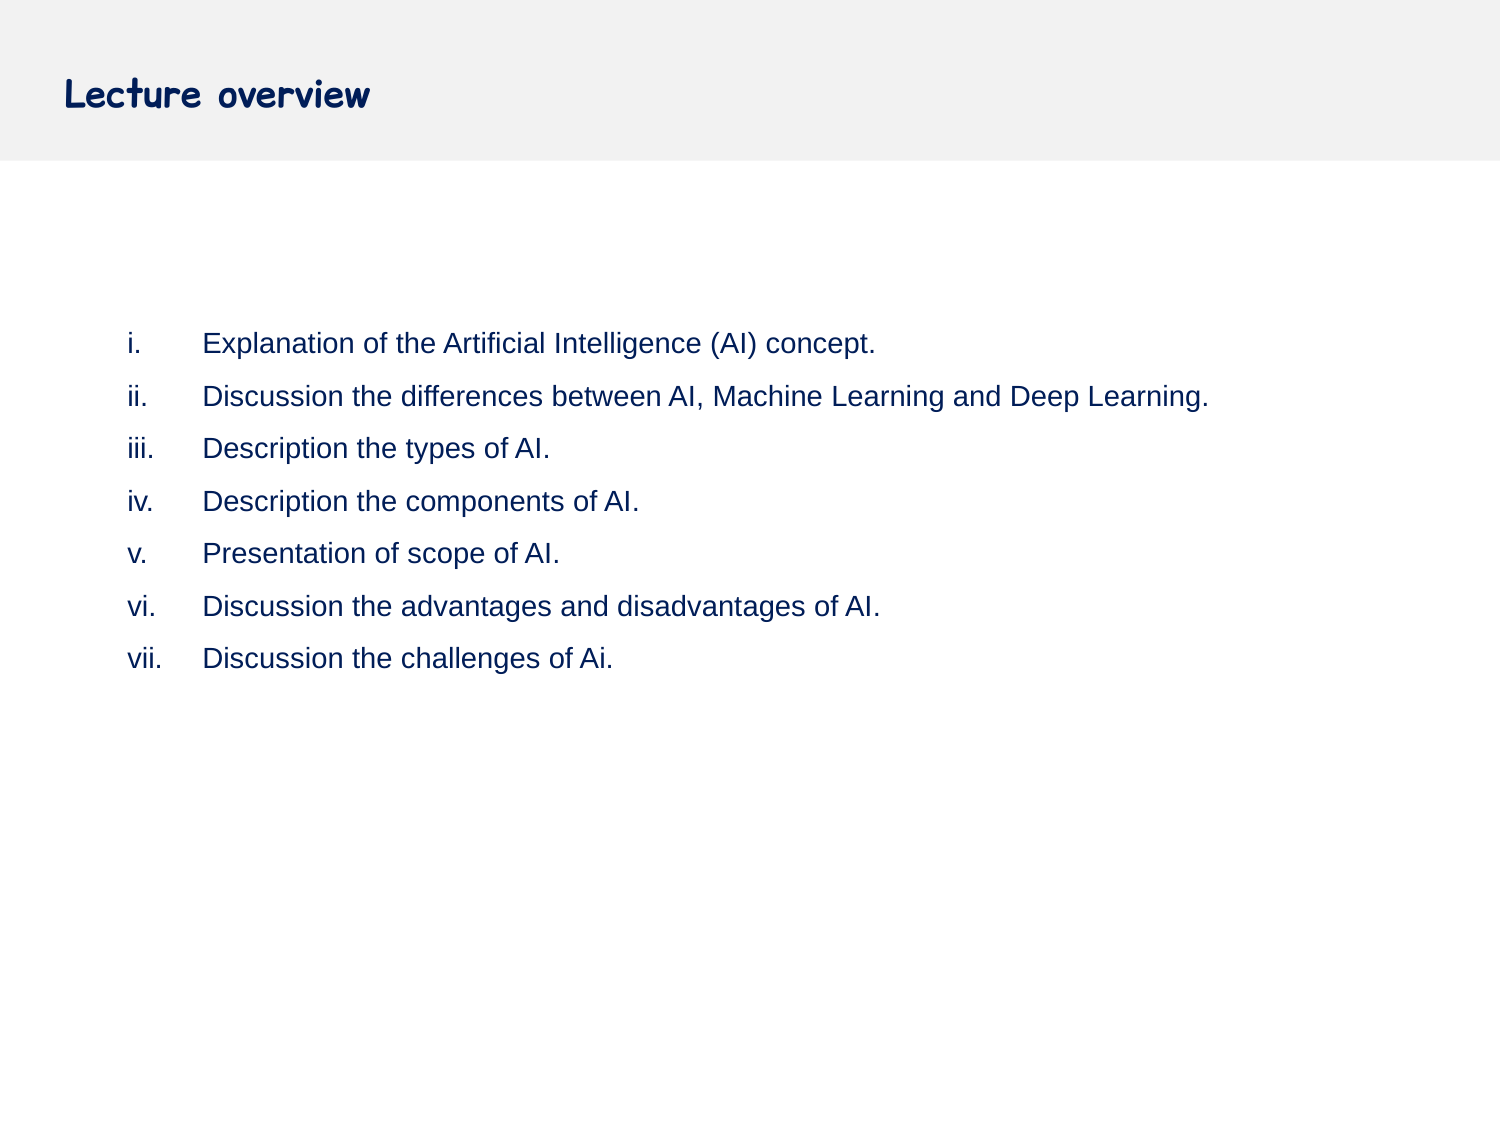

Lecture overview
Explanation of the Artificial Intelligence (AI) concept.
Discussion the differences between AI, Machine Learning and Deep Learning.
Description the types of AI.
Description the components of AI.
Presentation of scope of AI.
Discussion the advantages and disadvantages of AI.
Discussion the challenges of Ai.